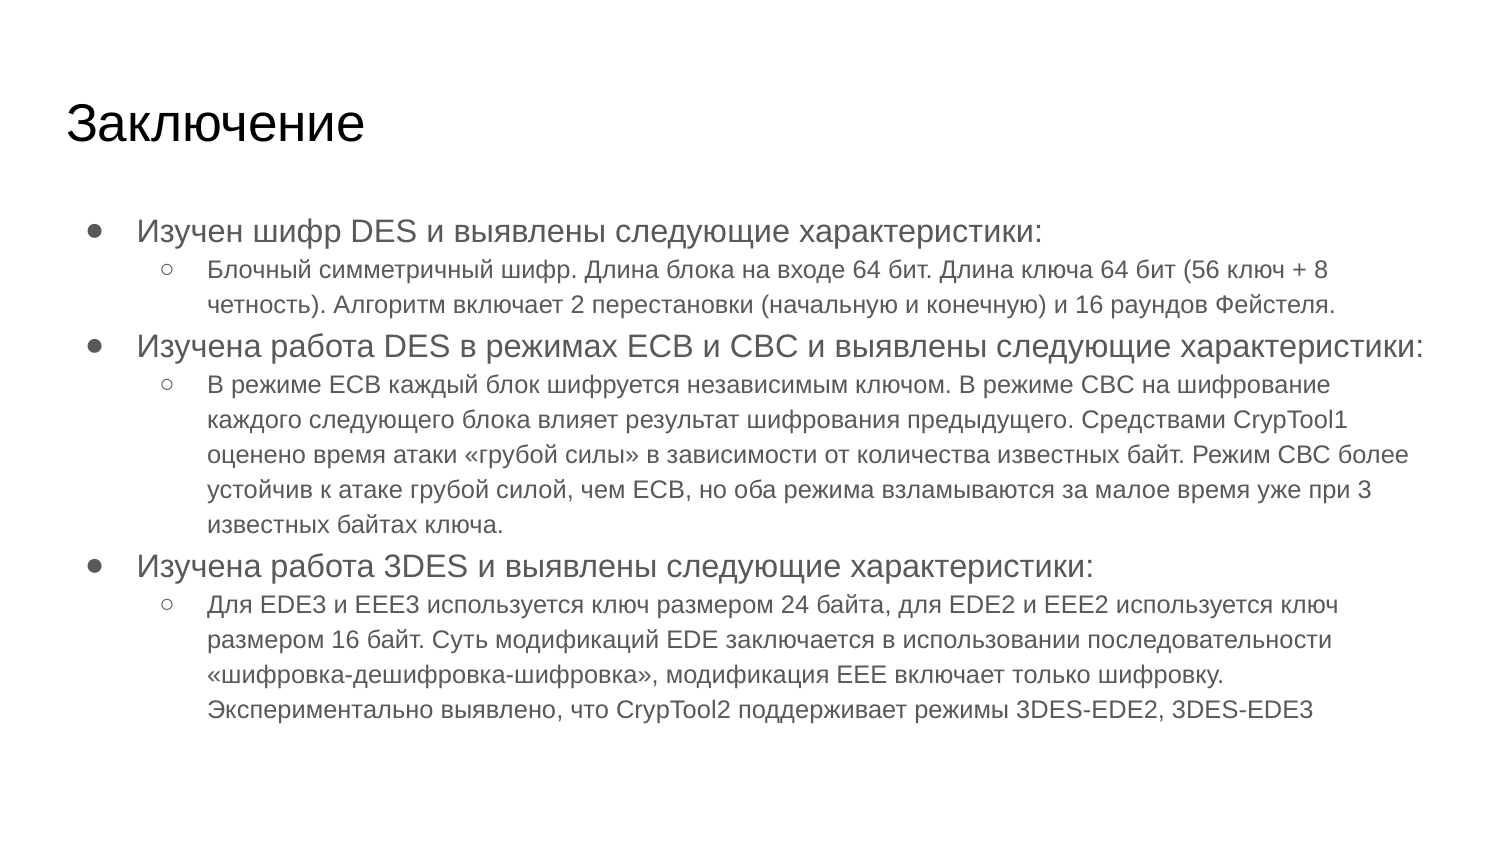

# Заключение
Изучен шифр DES и выявлены следующие характеристики:
Блочный симметричный шифр. Длина блока на входе 64 бит. Длина ключа 64 бит (56 ключ + 8 четность). Алгоритм включает 2 перестановки (начальную и конечную) и 16 раундов Фейстеля.
Изучена работа DES в режимах ECB и CBC и выявлены следующие характеристики:
В режиме ECB каждый блок шифруется независимым ключом. В режиме CBC на шифрование каждого следующего блока влияет результат шифрования предыдущего. Средствами CrypTool1 оценено время атаки «грубой силы» в зависимости от количества известных байт. Режим СВС более устойчив к атаке грубой силой, чем ECB, но оба режима взламываются за малое время уже при 3 известных байтах ключа.
Изучена работа 3DES и выявлены следующие характеристики:
Для EDE3 и EEE3 используется ключ размером 24 байта, для EDE2 и EEE2 используется ключ размером 16 байт. Суть модификаций EDE заключается в использовании последовательности «шифровка-дешифровка-шифровка», модификация EEE включает только шифровку. Экспериментально выявлено, что CrypTool2 поддерживает режимы 3DES-EDE2, 3DES-EDE3